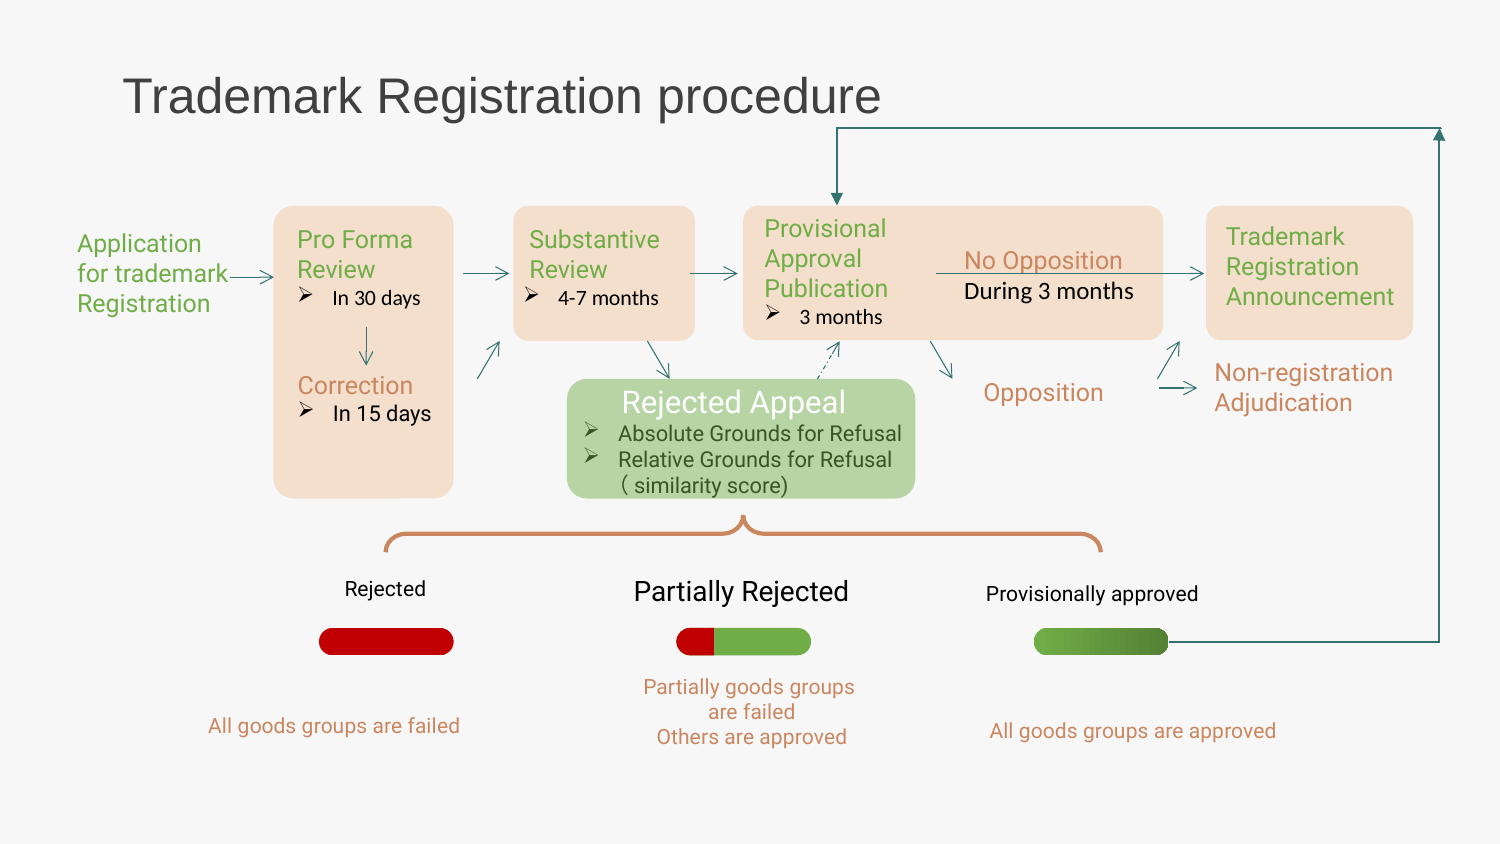

Trademark Registration procedure

Provisional Approval Publication
3 months

Trademark Registration Announcement
Pro Forma
Review
In 30 days
 Substantive
 Review
4-7 months
Application
for trademark
Registration
No Opposition
During 3 months
Non-registration Adjudication
Correction
In 15 days
Opposition
     Rejected Appeal
Absolute Grounds for Refusal
Relative Grounds for Refusal
    （similarity score)

Partially Rejected
Rejected
Provisionally approved

Partially goods groups
are failed
Others are approved
All goods groups are failed
All goods groups are approved